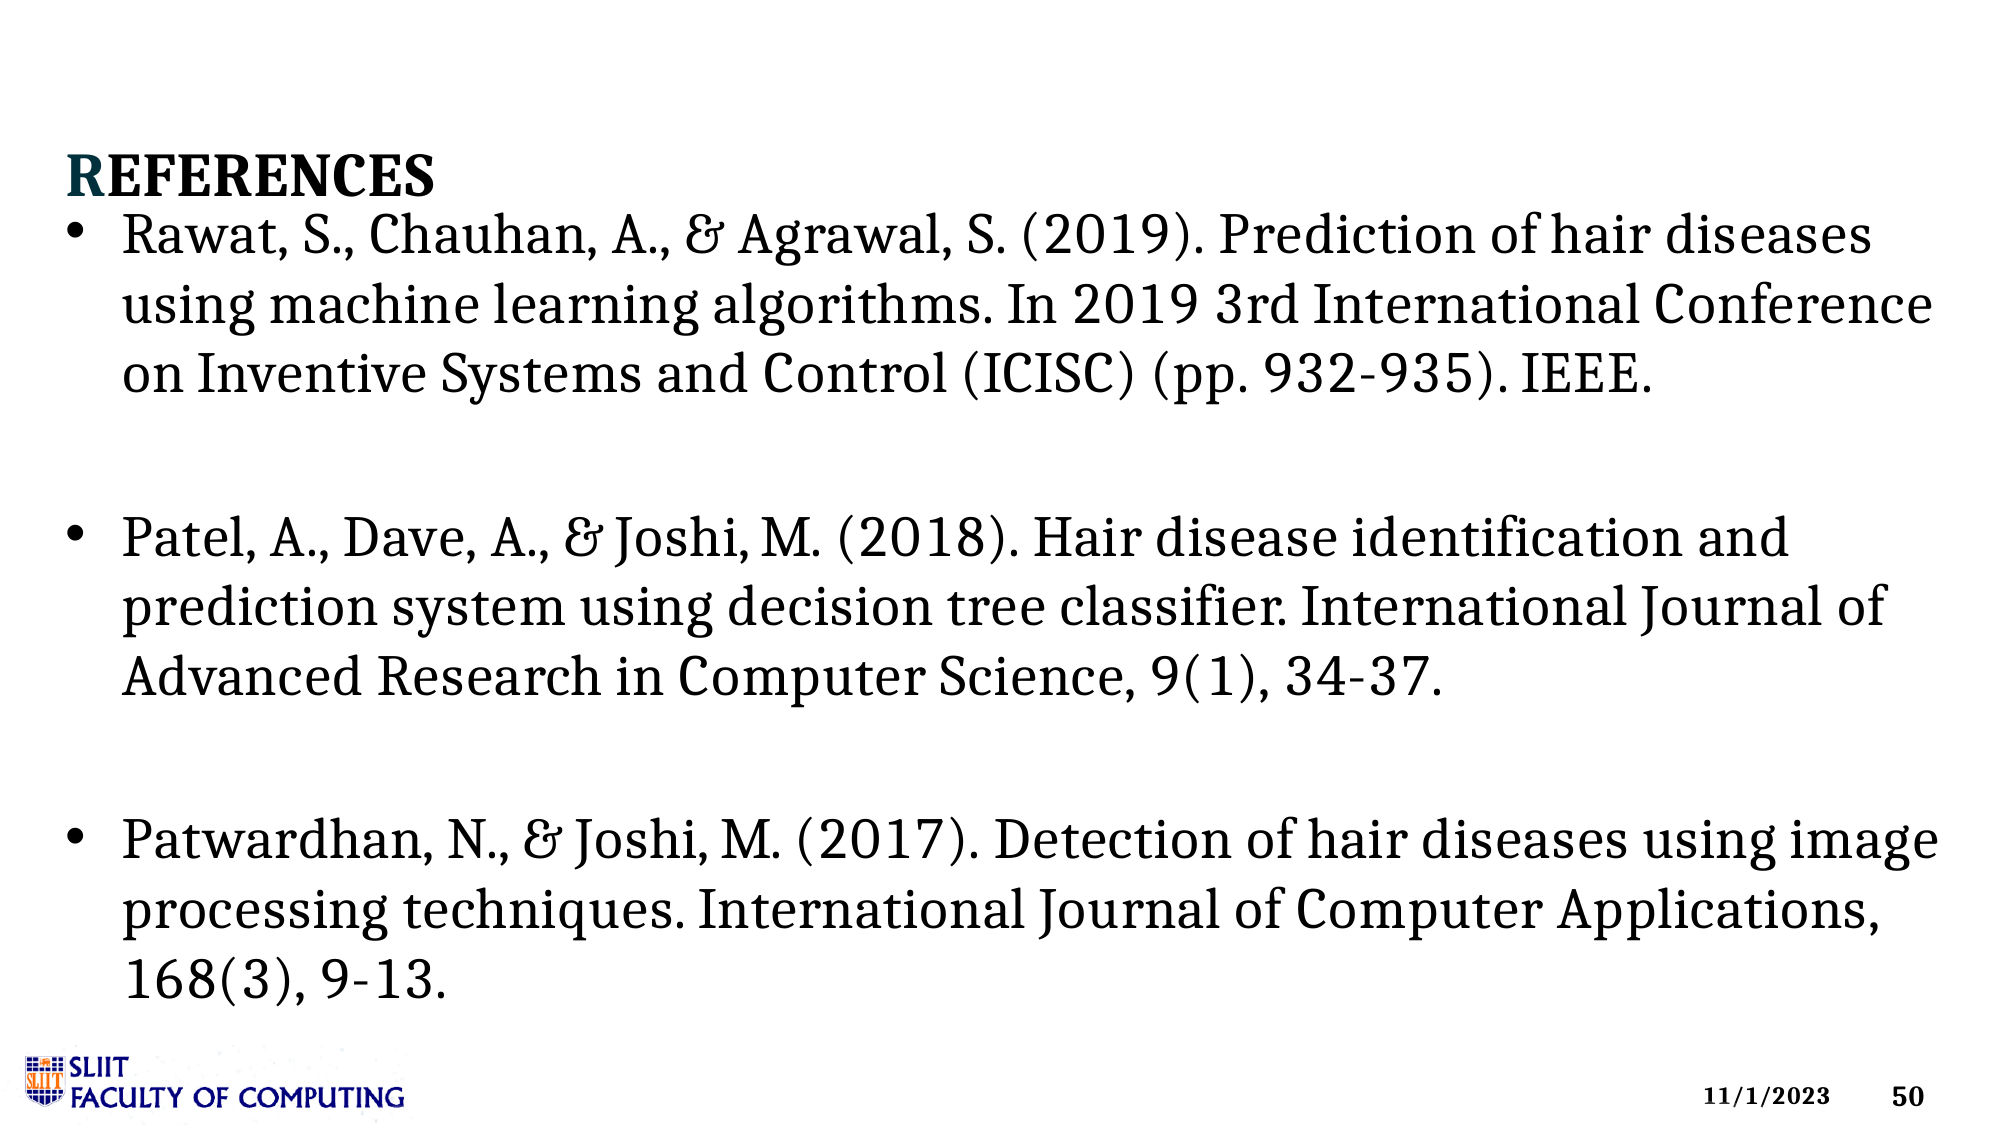

# REFERENCES

Rawat, S., Chauhan, A., & Agrawal, S. (2019). Prediction of hair diseases using machine learning algorithms. In 2019 3rd International Conference on Inventive Systems and Control (ICISC) (pp. 932-935). IEEE.

Patel, A., Dave, A., & Joshi, M. (2018). Hair disease identification and prediction system using decision tree classifier. International Journal of Advanced Research in Computer Science, 9(1), 34-37.

Patwardhan, N., & Joshi, M. (2017). Detection of hair diseases using image processing techniques. International Journal of Computer Applications, 168(3), 9-13.